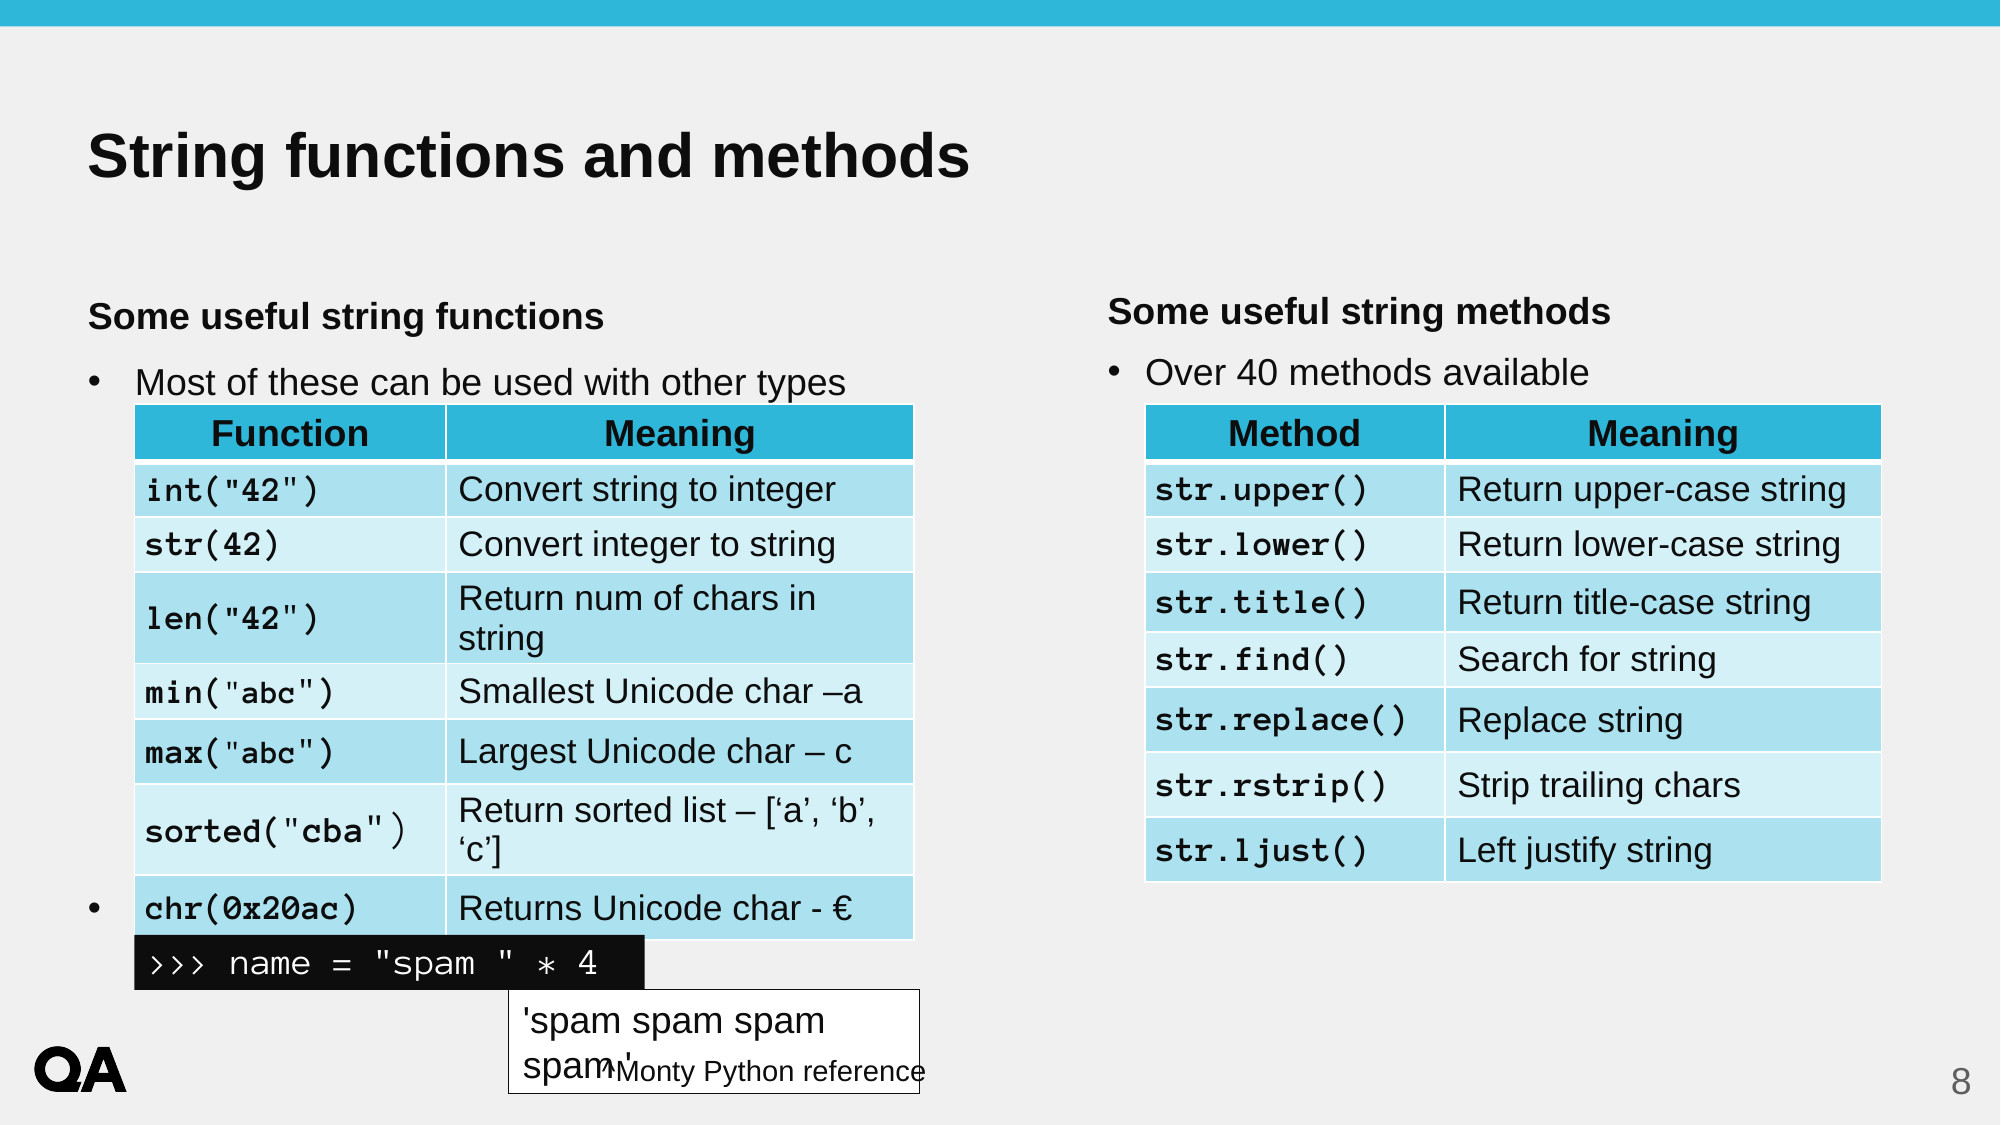

# String functions and methods
Some useful string functions
Most of these can be used with other types

Overloaded * operator – string replication

Some useful string methods
Over 40 methods available
| Function | Meaning |
| --- | --- |
| int("42") | Convert string to integer |
| str(42) | Convert integer to string |
| len("42") | Return num of chars in string |
| min("abc") | Smallest Unicode char –a |
| max("abc") | Largest Unicode char – c |
| sorted("cba") | Return sorted list – [‘a’, ‘b’, ‘c’] |
| chr(0x20ac) | Returns Unicode char - € |
| Method | Meaning |
| --- | --- |
| str.upper() | Return upper-case string |
| str.lower() | Return lower-case string |
| str.title() | Return title-case string |
| str.find() | Search for string |
| str.replace() | Replace string |
| str.rstrip() | Strip trailing chars |
| str.ljust() | Left justify string |
>>> name = "spam " * 4
'spam spam spam spam '
^Monty Python reference
8